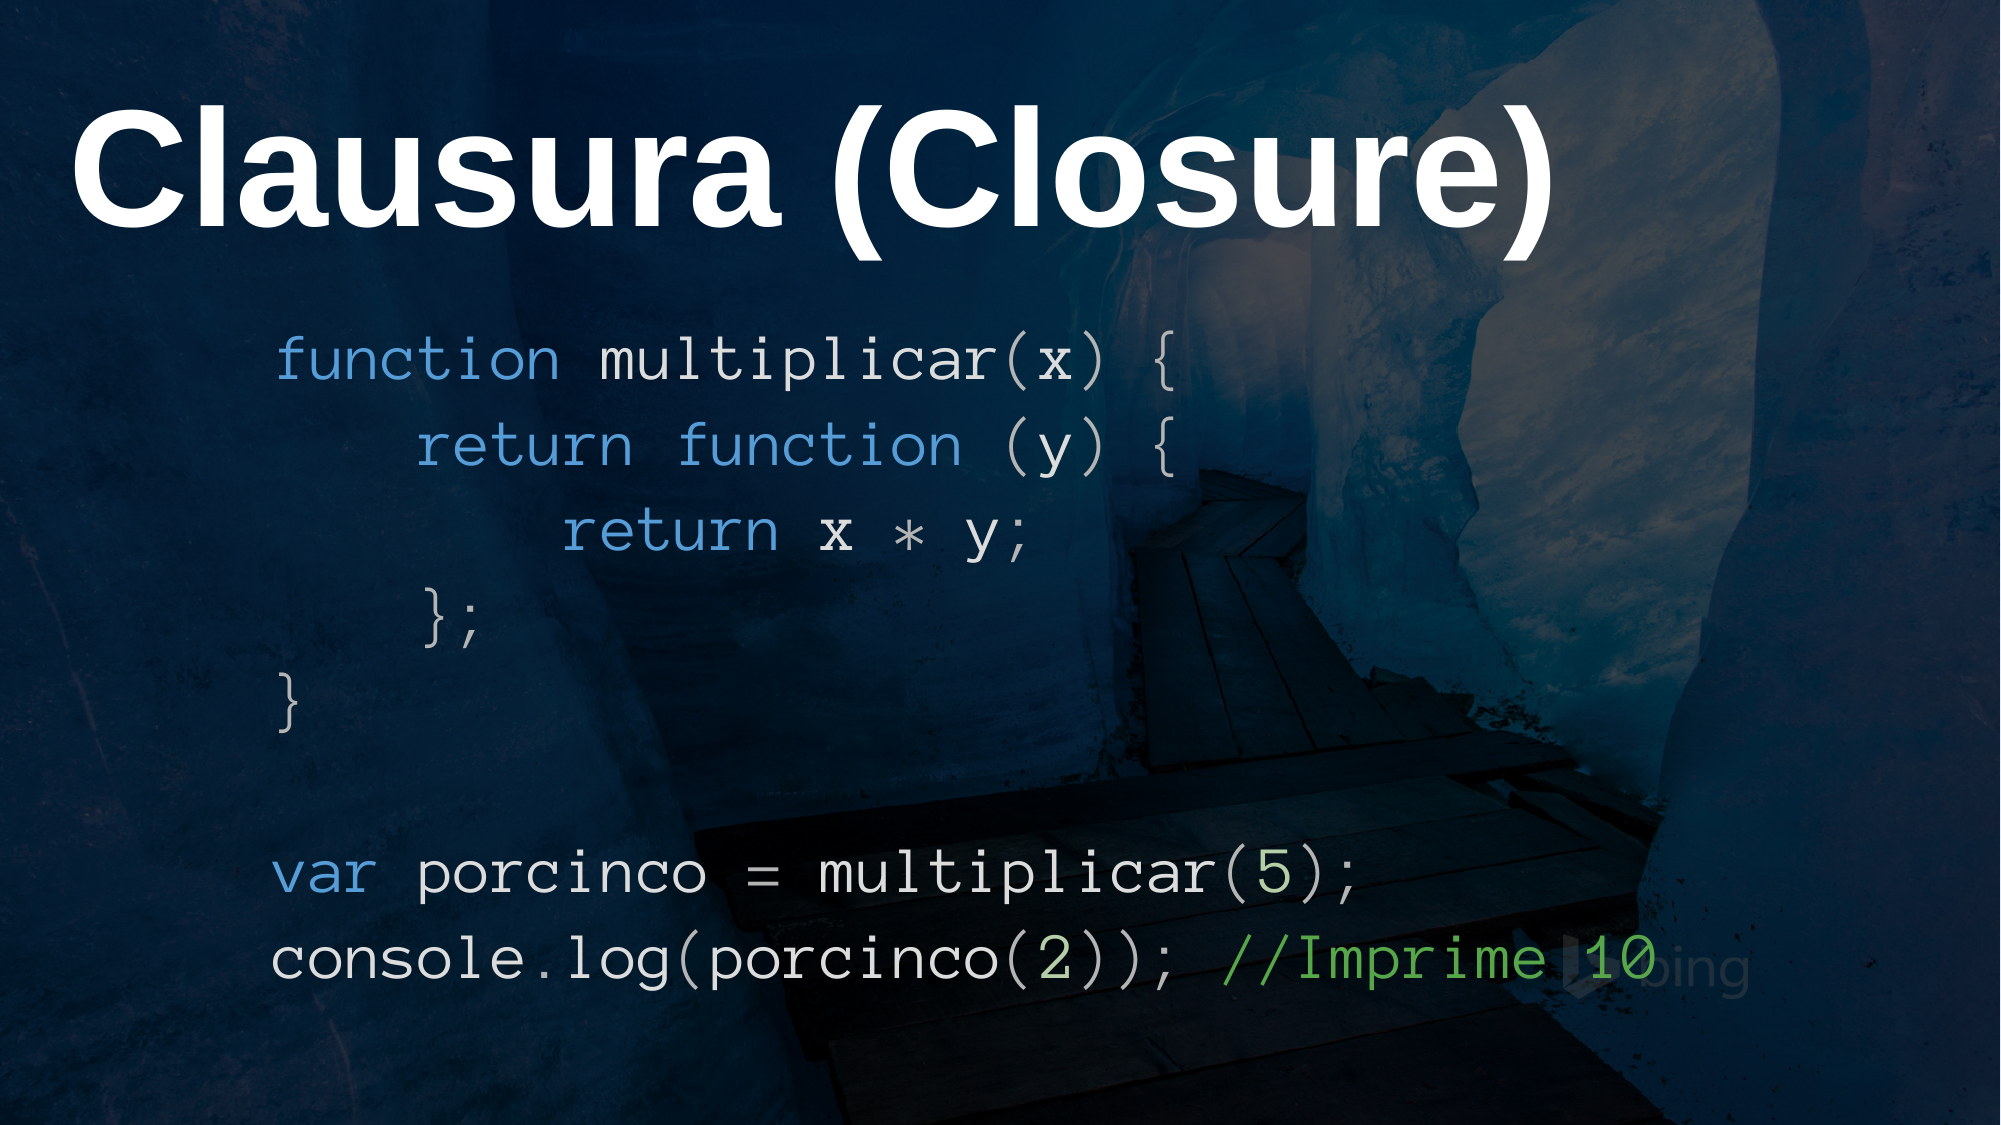

Clausura (Closure)
function multiplicar(x) {
    return function (y) {
        return x * y;
    };
}

var porcinco = multiplicar(5);
console.log(porcinco(2)); //Imprime 10